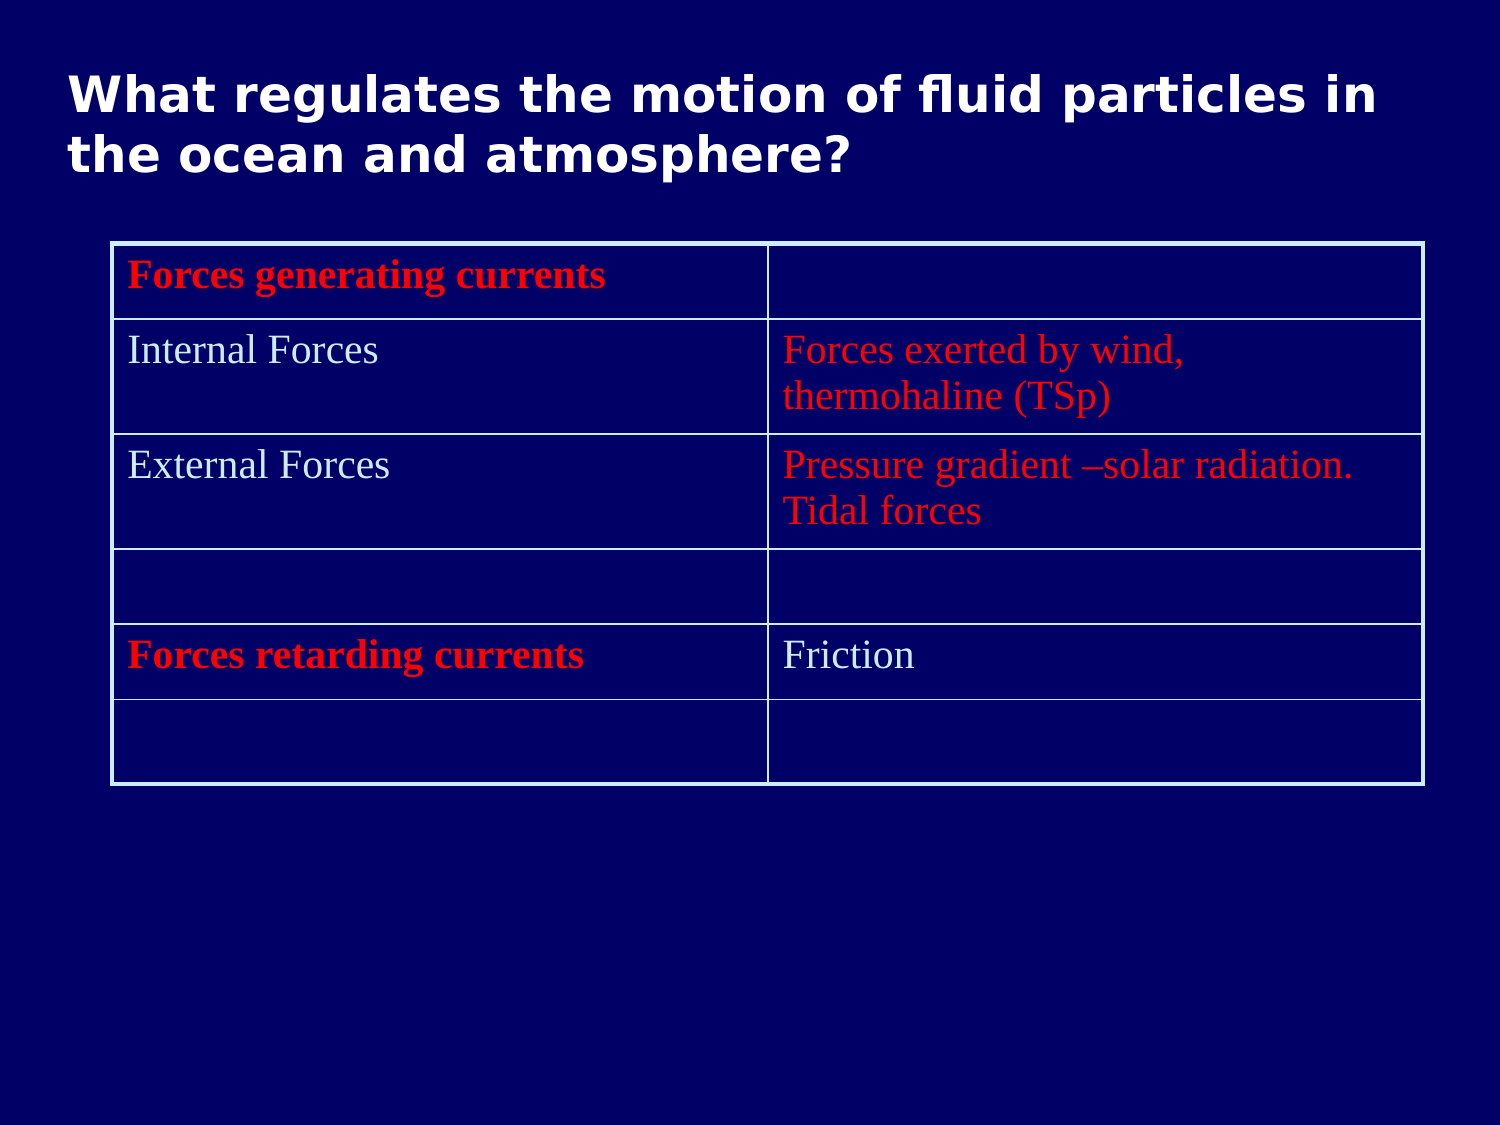

What regulates the motion of fluid particles in the ocean and atmosphere?
| Forces generating currents |  |
| --- | --- |
| Internal Forces | Forces exerted by wind, thermohaline (TSp) |
| External Forces | Pressure gradient –solar radiation. Tidal forces |
|  |  |
| Forces retarding currents | Friction |
|  |  |